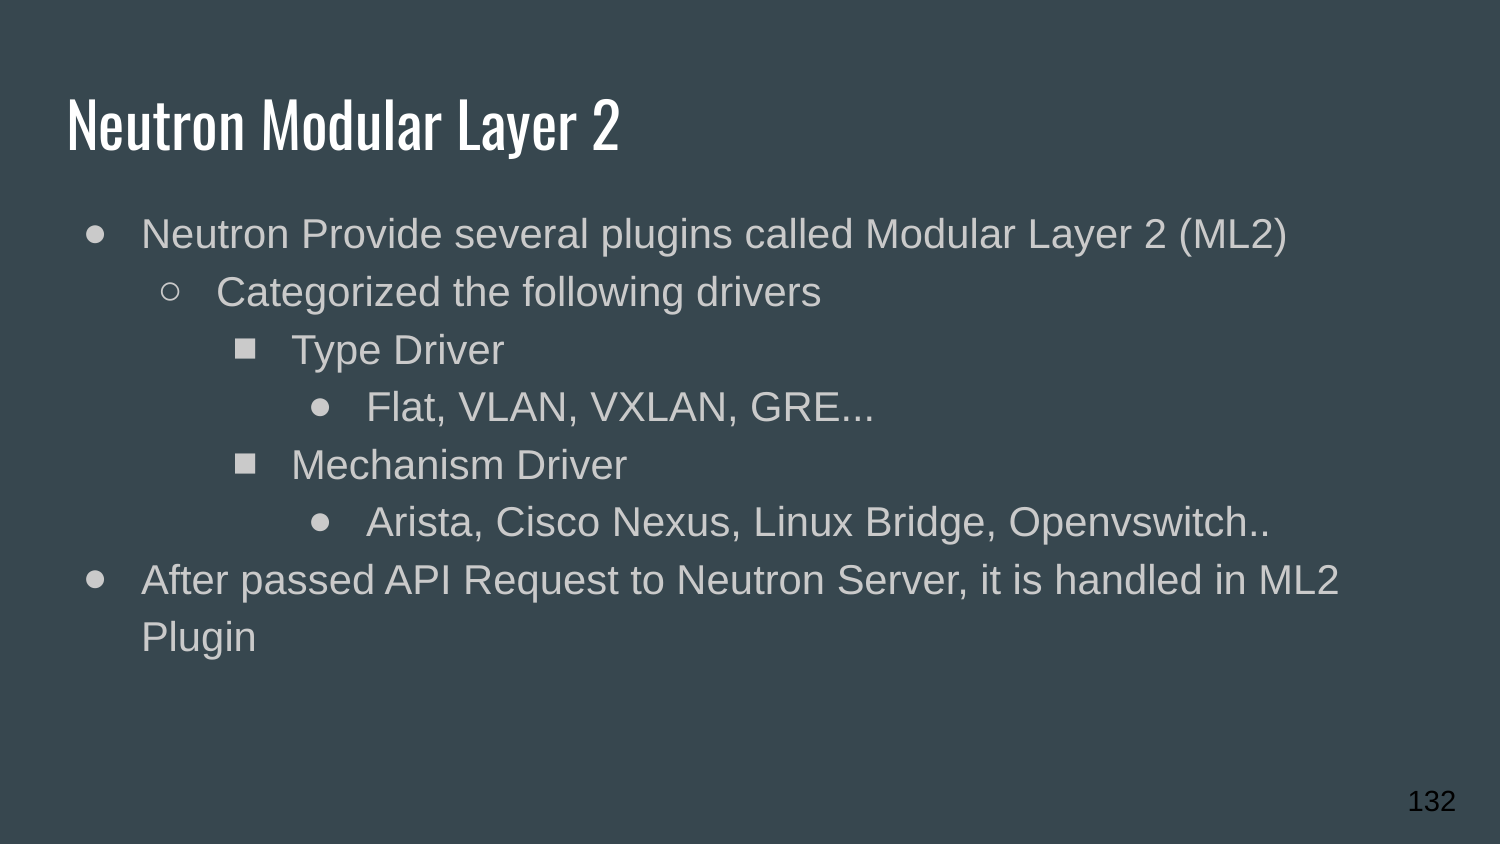

# Neutron Modular Layer 2
Neutron Provide several plugins called Modular Layer 2 (ML2)
Categorized the following drivers
Type Driver
Flat, VLAN, VXLAN, GRE...
Mechanism Driver
Arista, Cisco Nexus, Linux Bridge, Openvswitch..
After passed API Request to Neutron Server, it is handled in ML2 Plugin
132